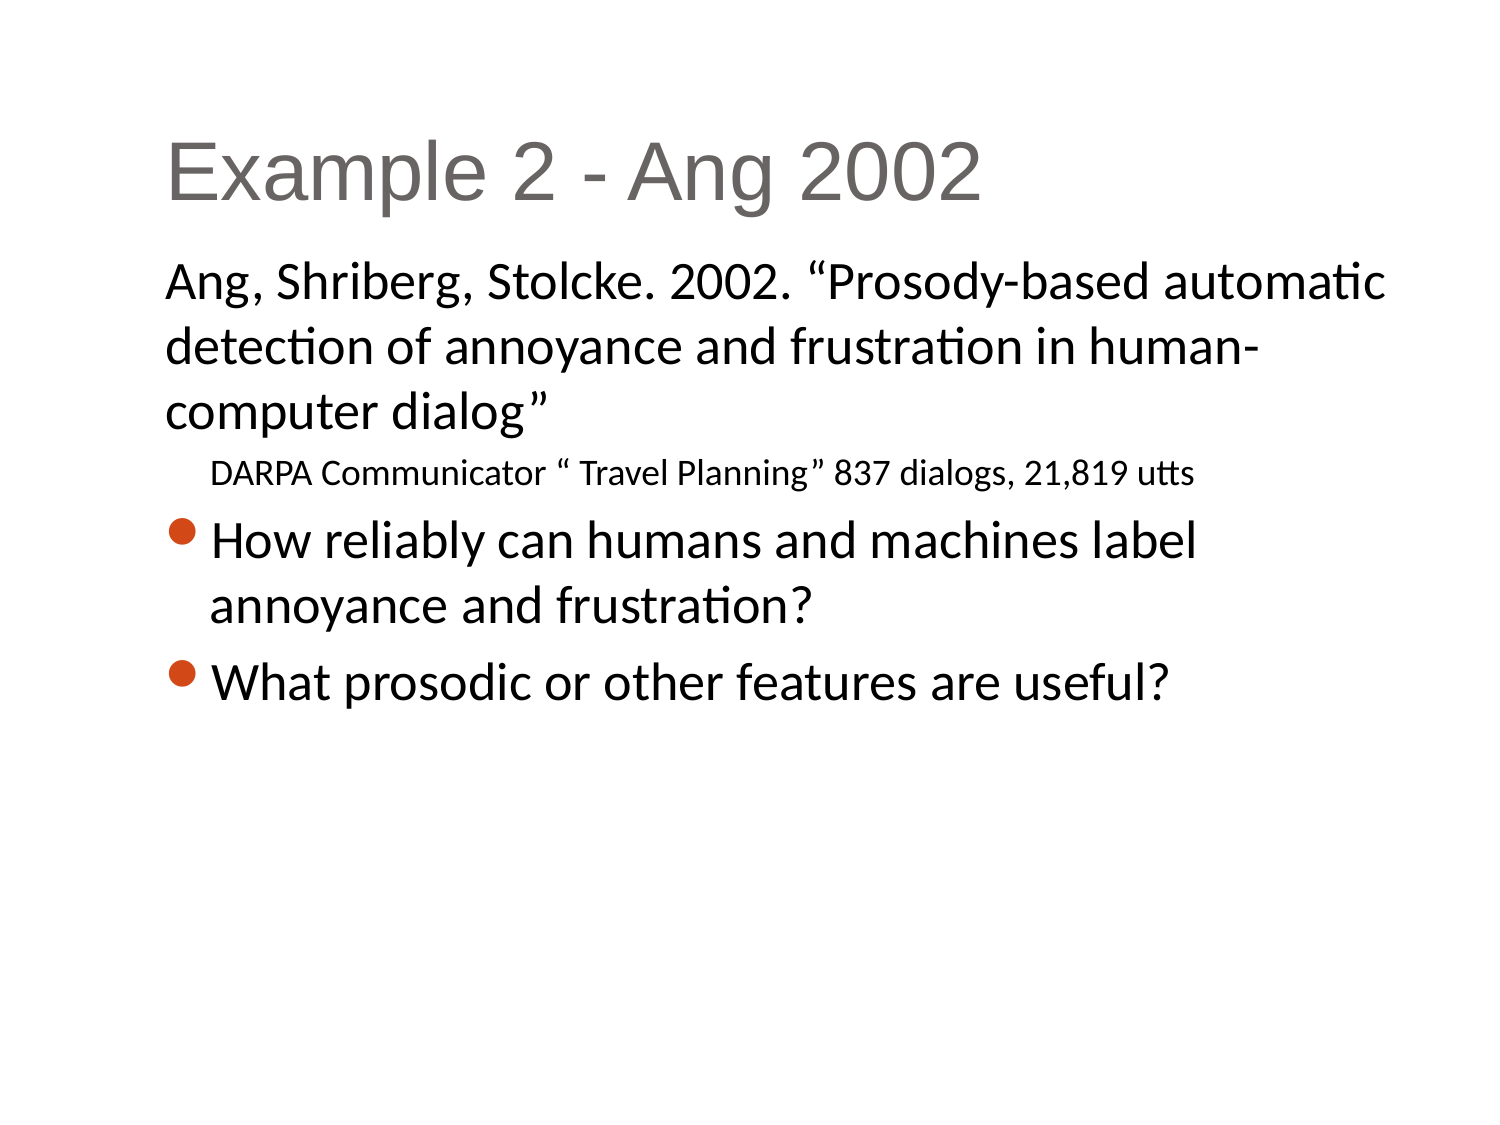

# Example 2 - Ang 2002
Ang, Shriberg, Stolcke. 2002. “Prosody-based automatic detection of annoyance and frustration in human-computer dialog”
DARPA Communicator “ Travel Planning” 837 dialogs, 21,819 utts
How reliably can humans and machines label annoyance and frustration?
What prosodic or other features are useful?